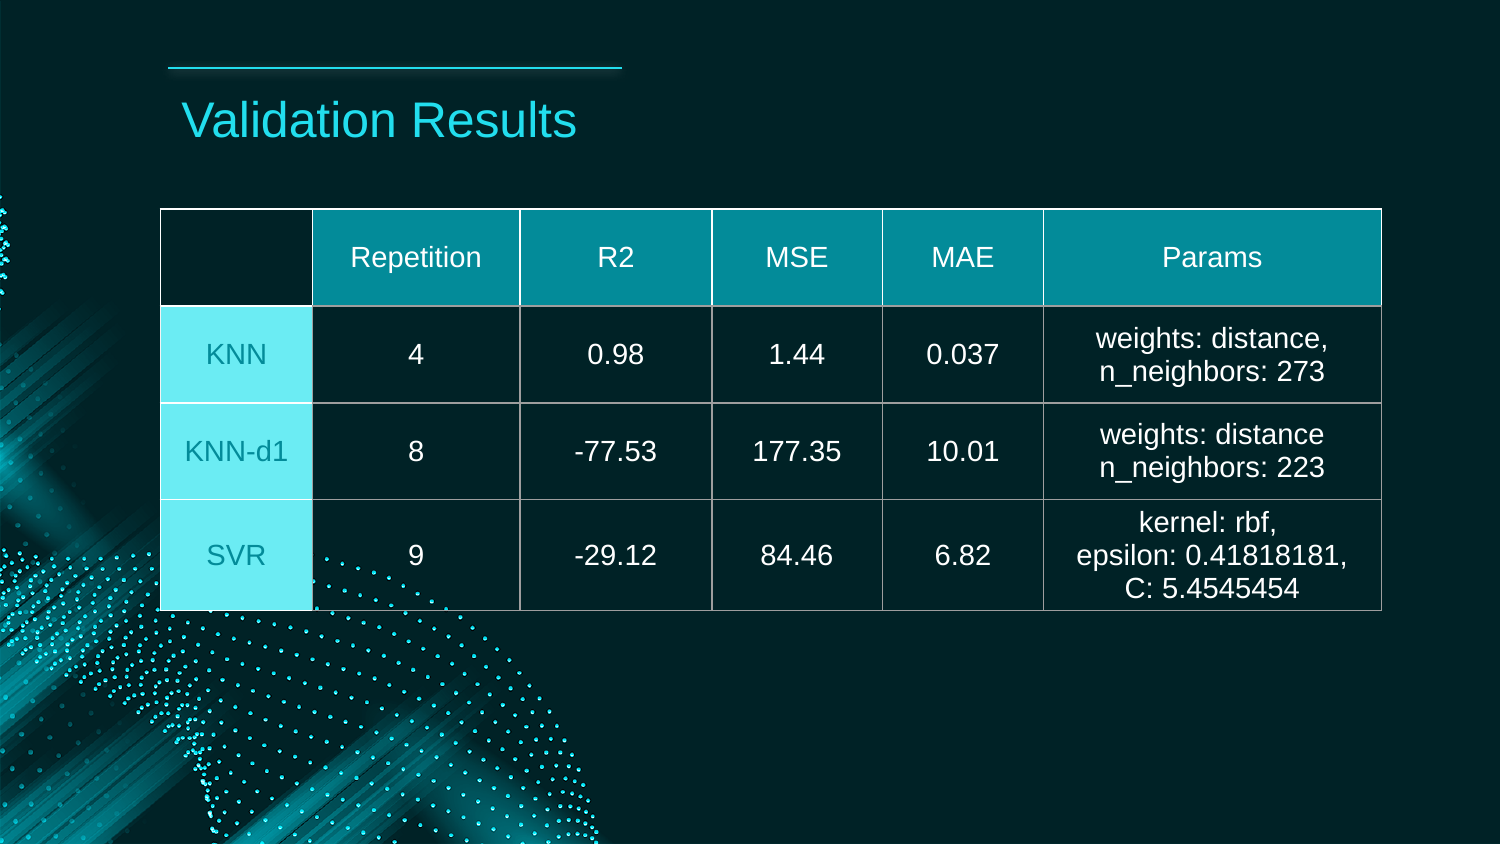

# Validation Results
|  | Repetition | R2 | MSE | MAE | Params |
| --- | --- | --- | --- | --- | --- |
| KNN | 4 | 0.98 | 1.44 | 0.037 | weights: distance, n\_neighbors: 273 |
| KNN-d1 | 8 | -77.53 | 177.35 | 10.01 | weights: distance n\_neighbors: 223 |
| SVR | 9 | -29.12 | 84.46 | 6.82 | kernel: rbf, epsilon: 0.41818181, C: 5.4545454 |